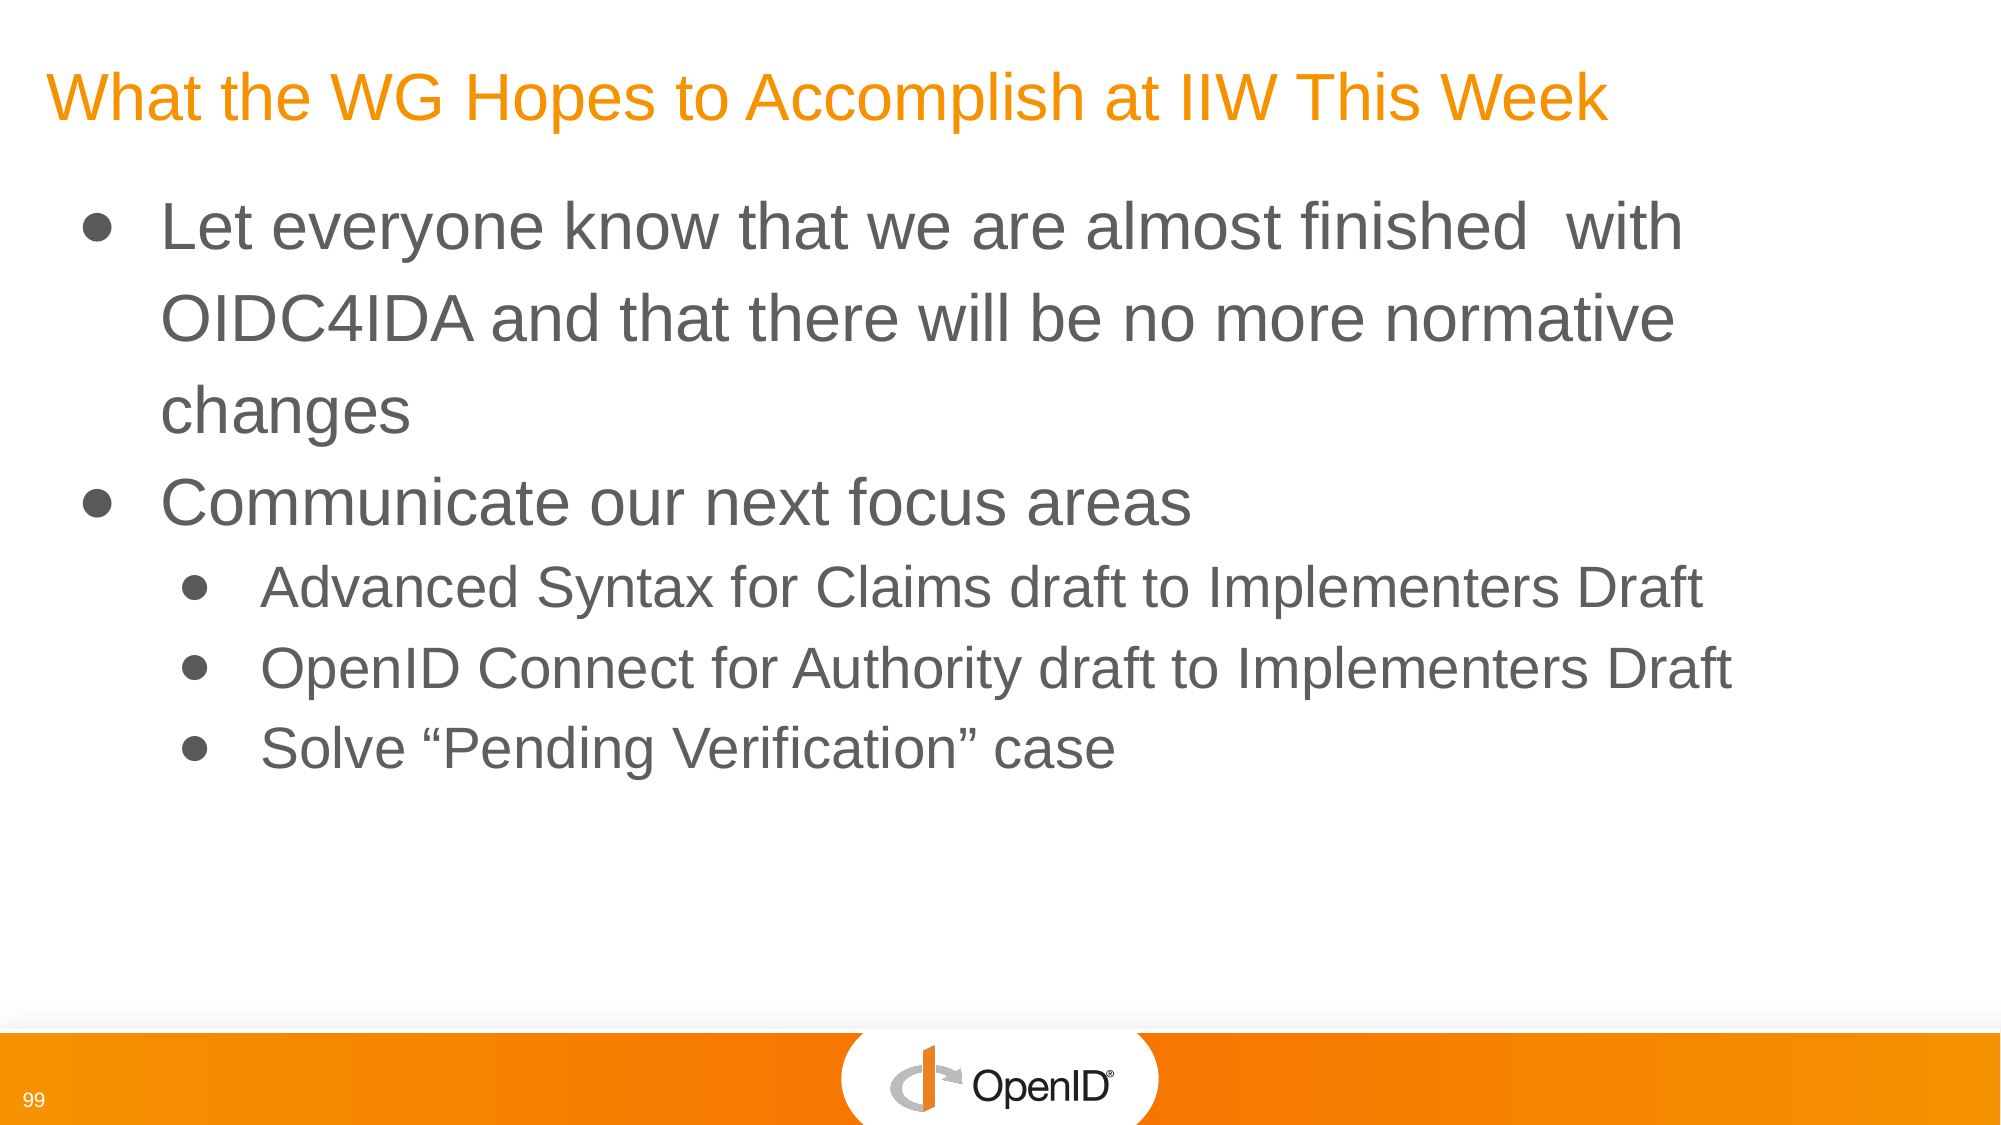

# What the WG Hopes to Accomplish at IIW This Week
Let everyone know that we are almost finished  with OIDC4IDA and that there will be no more normative changes
Communicate our next focus areas
Advanced Syntax for Claims draft to Implementers Draft
OpenID Connect for Authority draft to Implementers Draft
Solve “Pending Verification” case